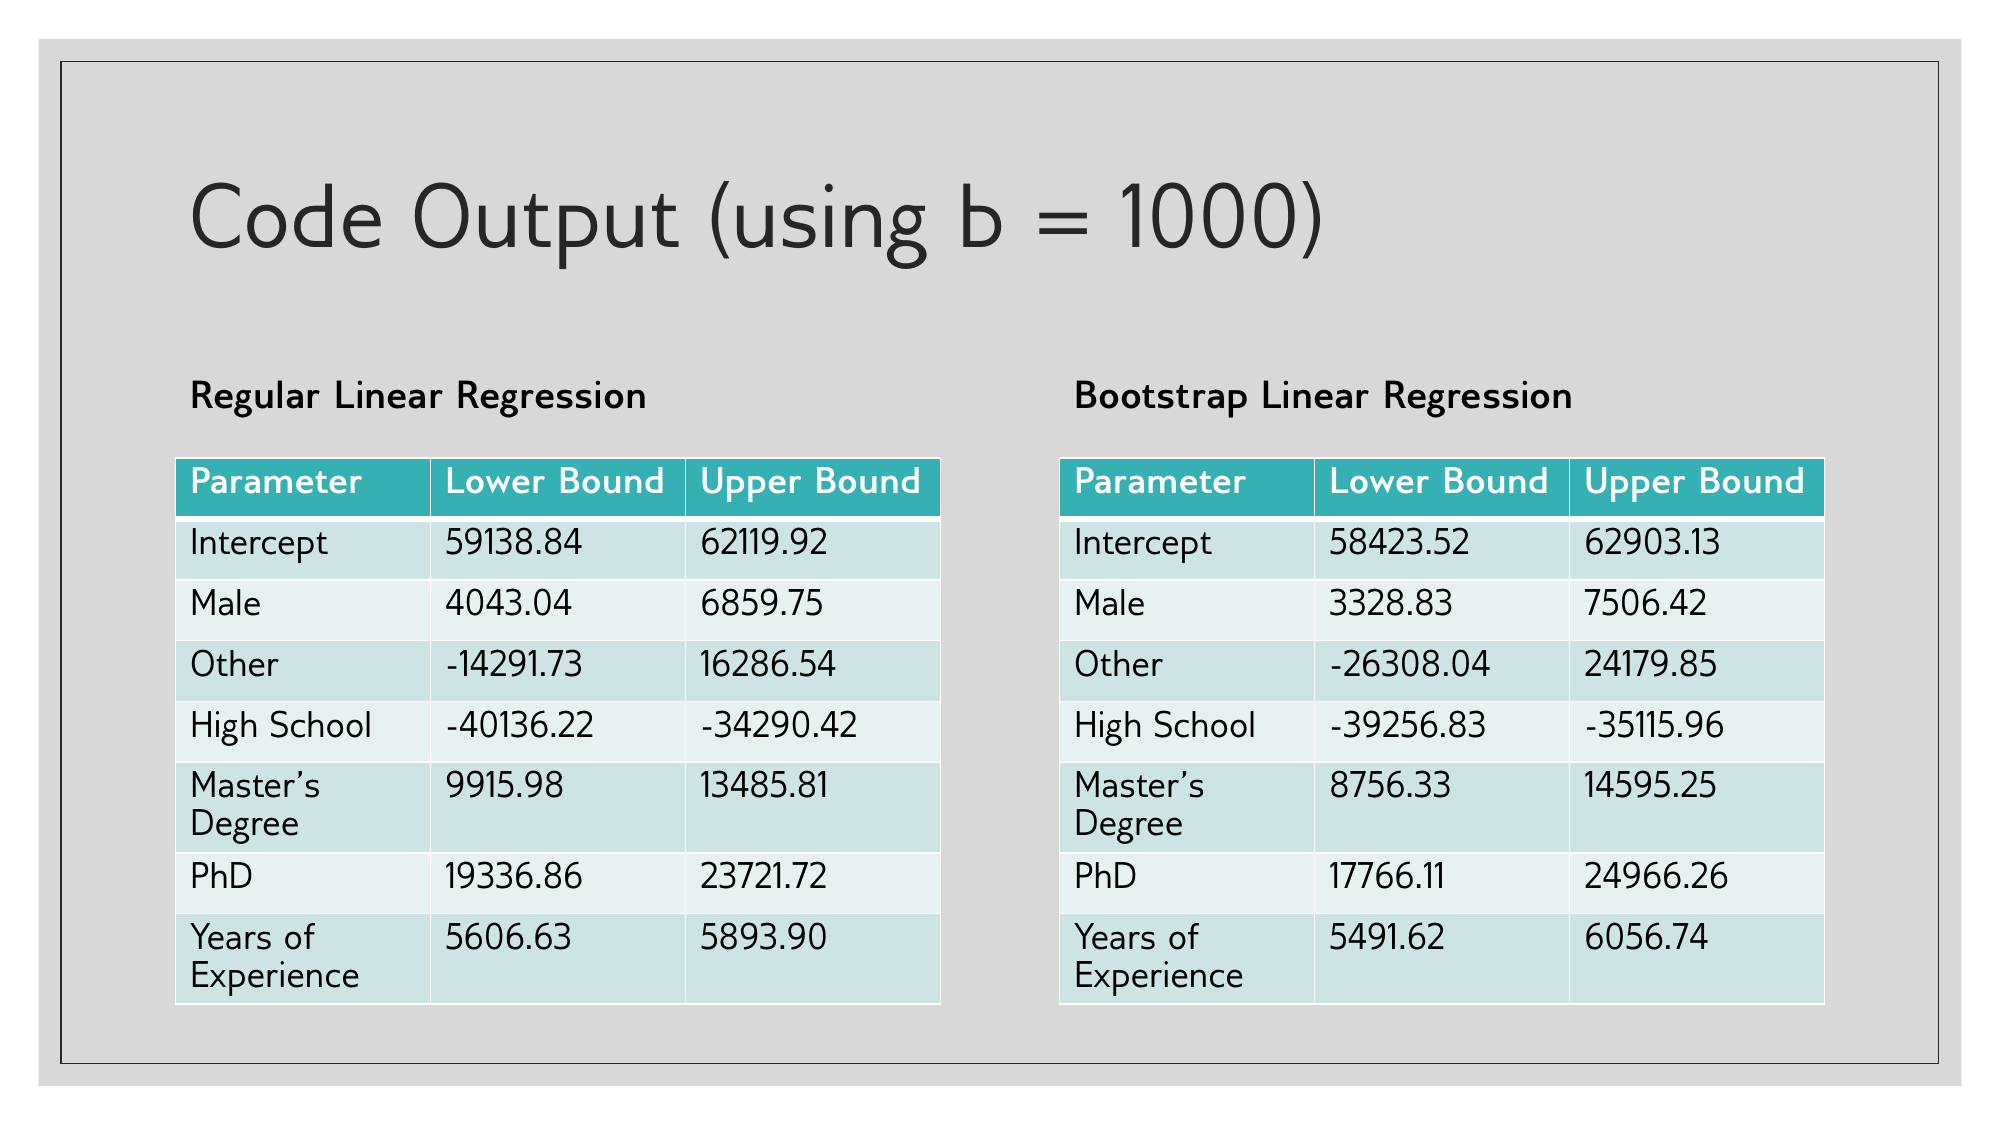

# Code Output (using b = 1000)
Regular Linear Regression
Bootstrap Linear Regression
| Parameter | Lower Bound | Upper Bound |
| --- | --- | --- |
| Intercept | 59138.84 | 62119.92 |
| Male | 4043.04 | 6859.75 |
| Other | -14291.73 | 16286.54 |
| High School | -40136.22 | -34290.42 |
| Master’s Degree | 9915.98 | 13485.81 |
| PhD | 19336.86 | 23721.72 |
| Years of Experience | 5606.63 | 5893.90 |
| Parameter | Lower Bound | Upper Bound |
| --- | --- | --- |
| Intercept | 58423.52 | 62903.13 |
| Male | 3328.83 | 7506.42 |
| Other | -26308.04 | 24179.85 |
| High School | -39256.83 | -35115.96 |
| Master’s Degree | 8756.33 | 14595.25 |
| PhD | 17766.11 | 24966.26 |
| Years of Experience | 5491.62 | 6056.74 |